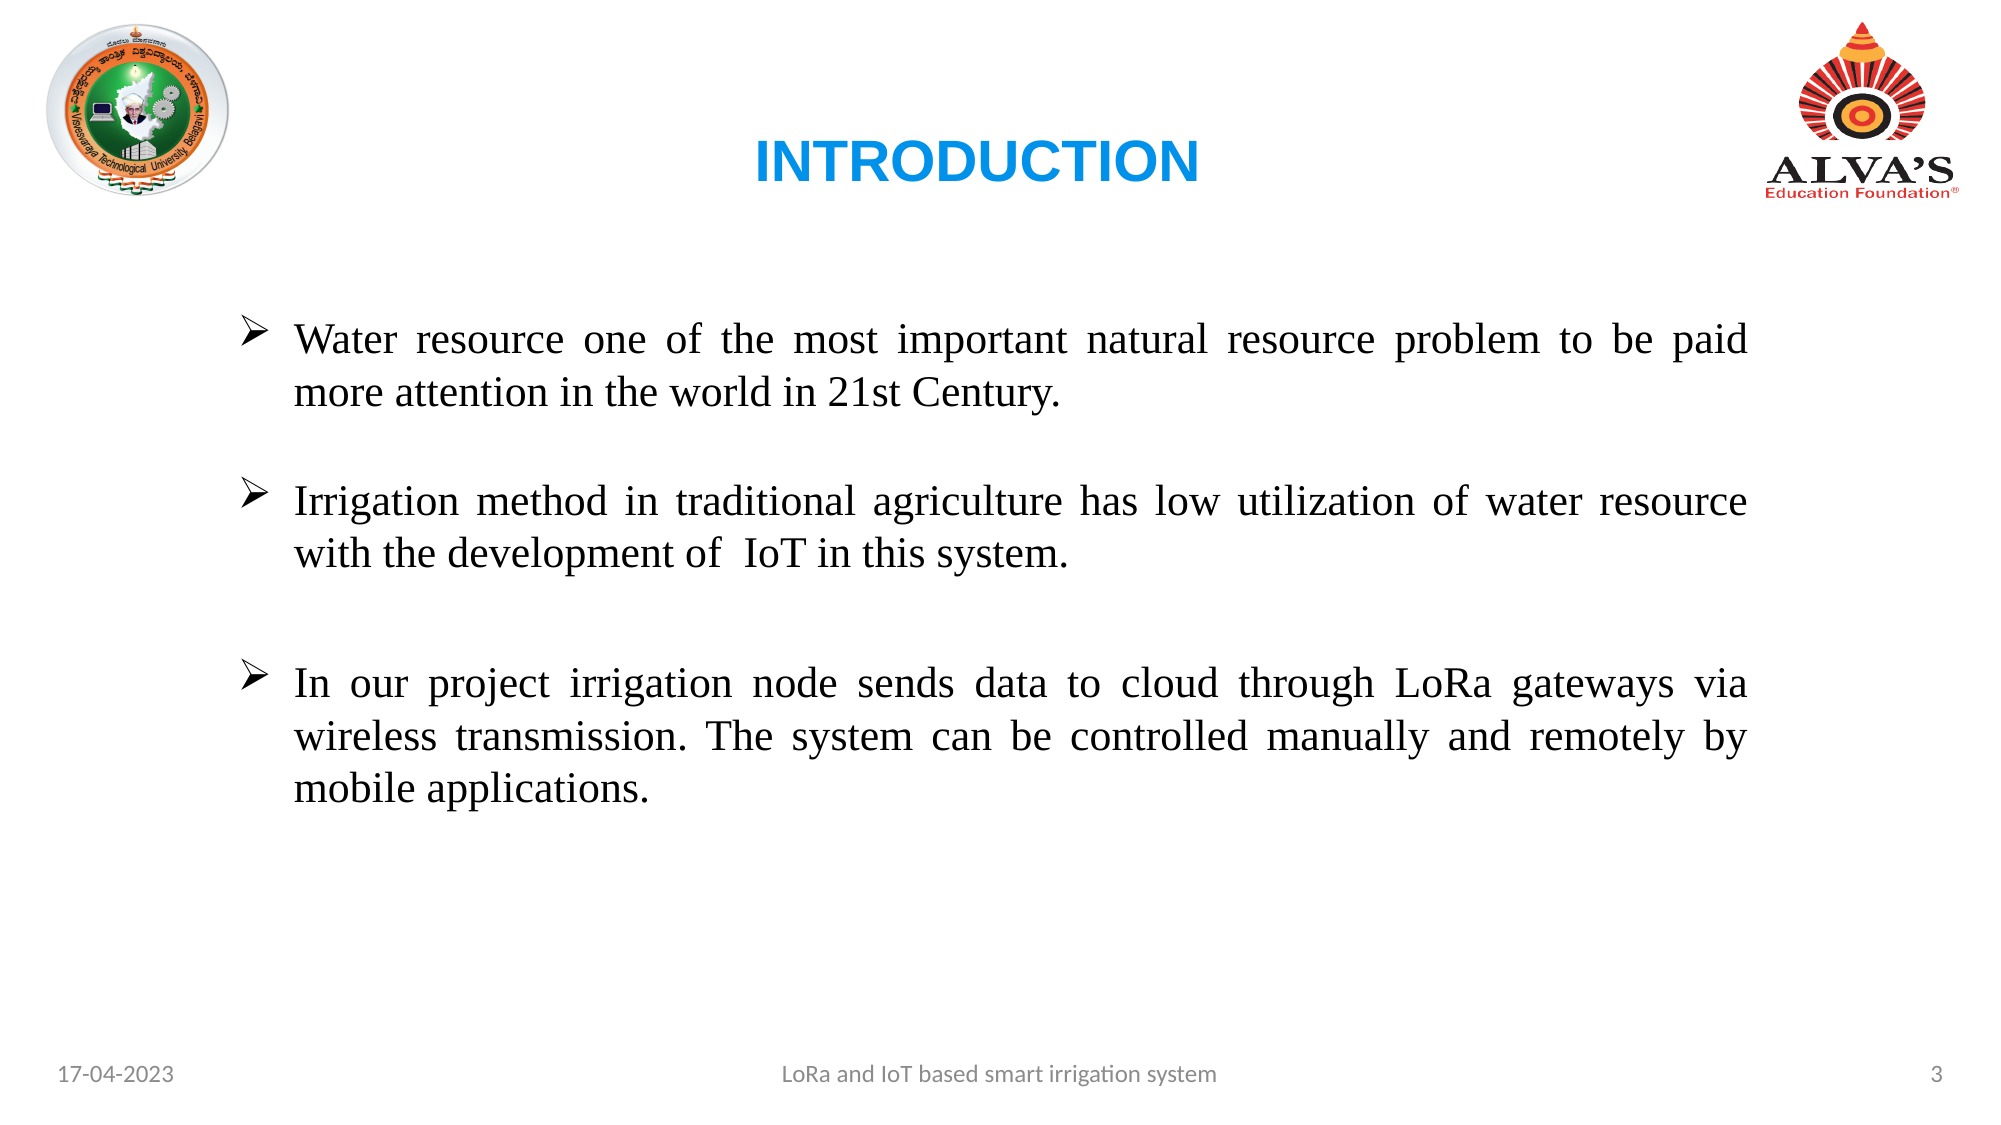

INTRODUCTION
Water resource one of the most important natural resource problem to be paid more attention in the world in 21st Century.

Irrigation method in traditional agriculture has low utilization of water resource with the development of  IoT in this system.

In our project irrigation node sends data to cloud through LoRa gateways via wireless transmission. The system can be controlled manually and remotely by mobile applications.

17-04-2023
3
LoRa and IoT based smart irrigation system